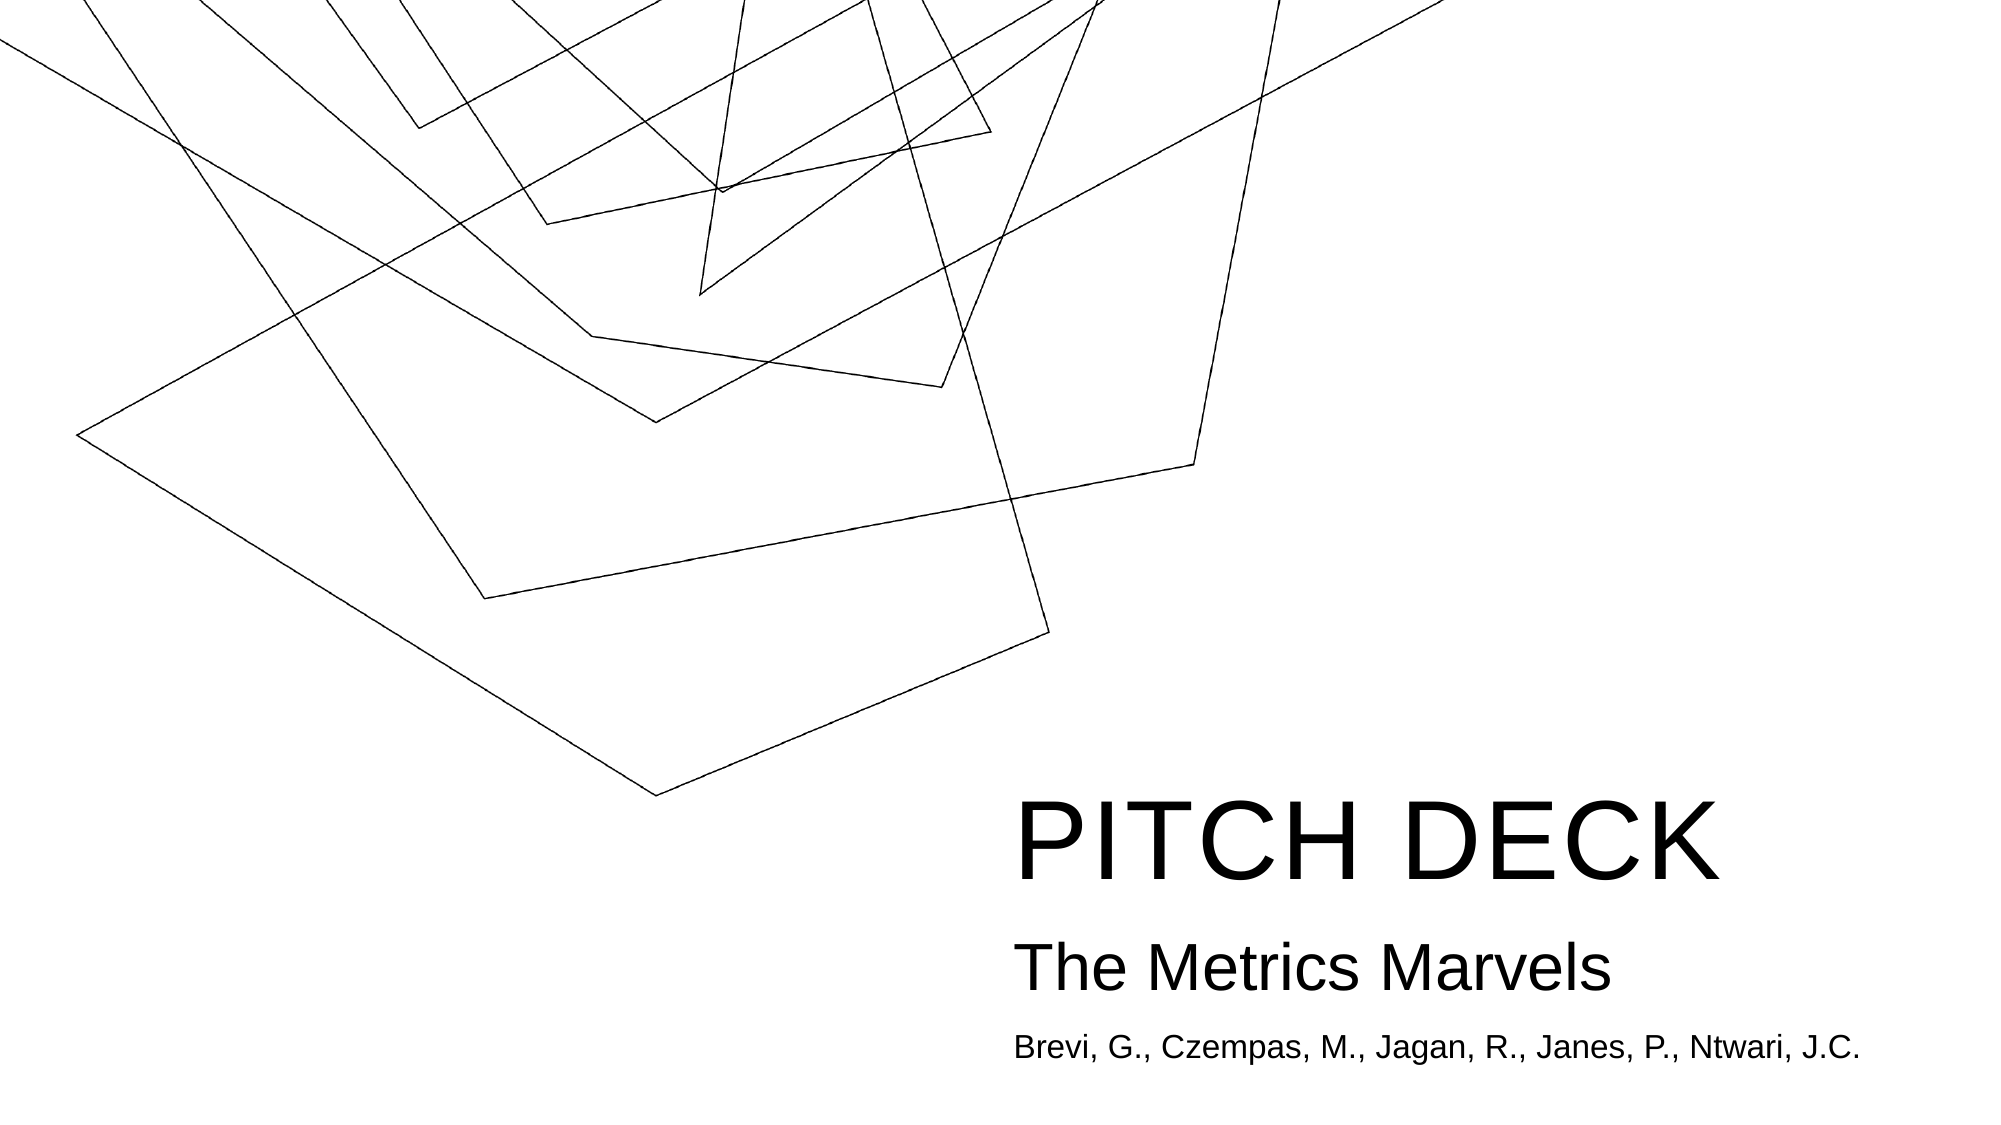

# Pitch deck
The Metrics Marvels
Brevi, G., Czempas, M., Jagan, R., Janes, P., Ntwari, J.C.